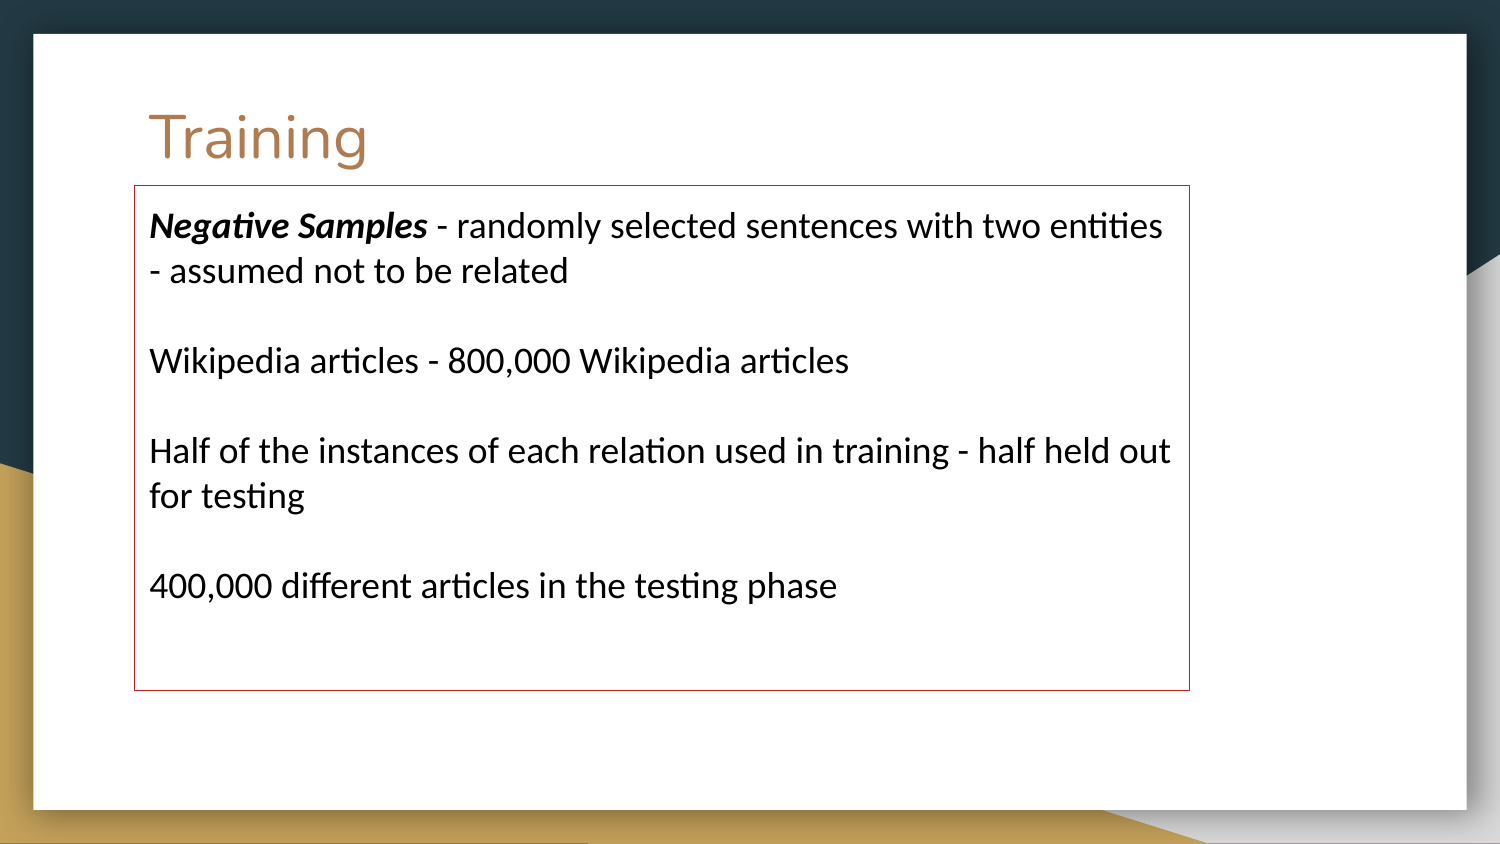

# Training
Negative Samples - randomly selected sentences with two entities - assumed not to be related

Wikipedia articles - 800,000 Wikipedia articles

Half of the instances of each relation used in training - half held out for testing

400,000 different articles in the testing phase